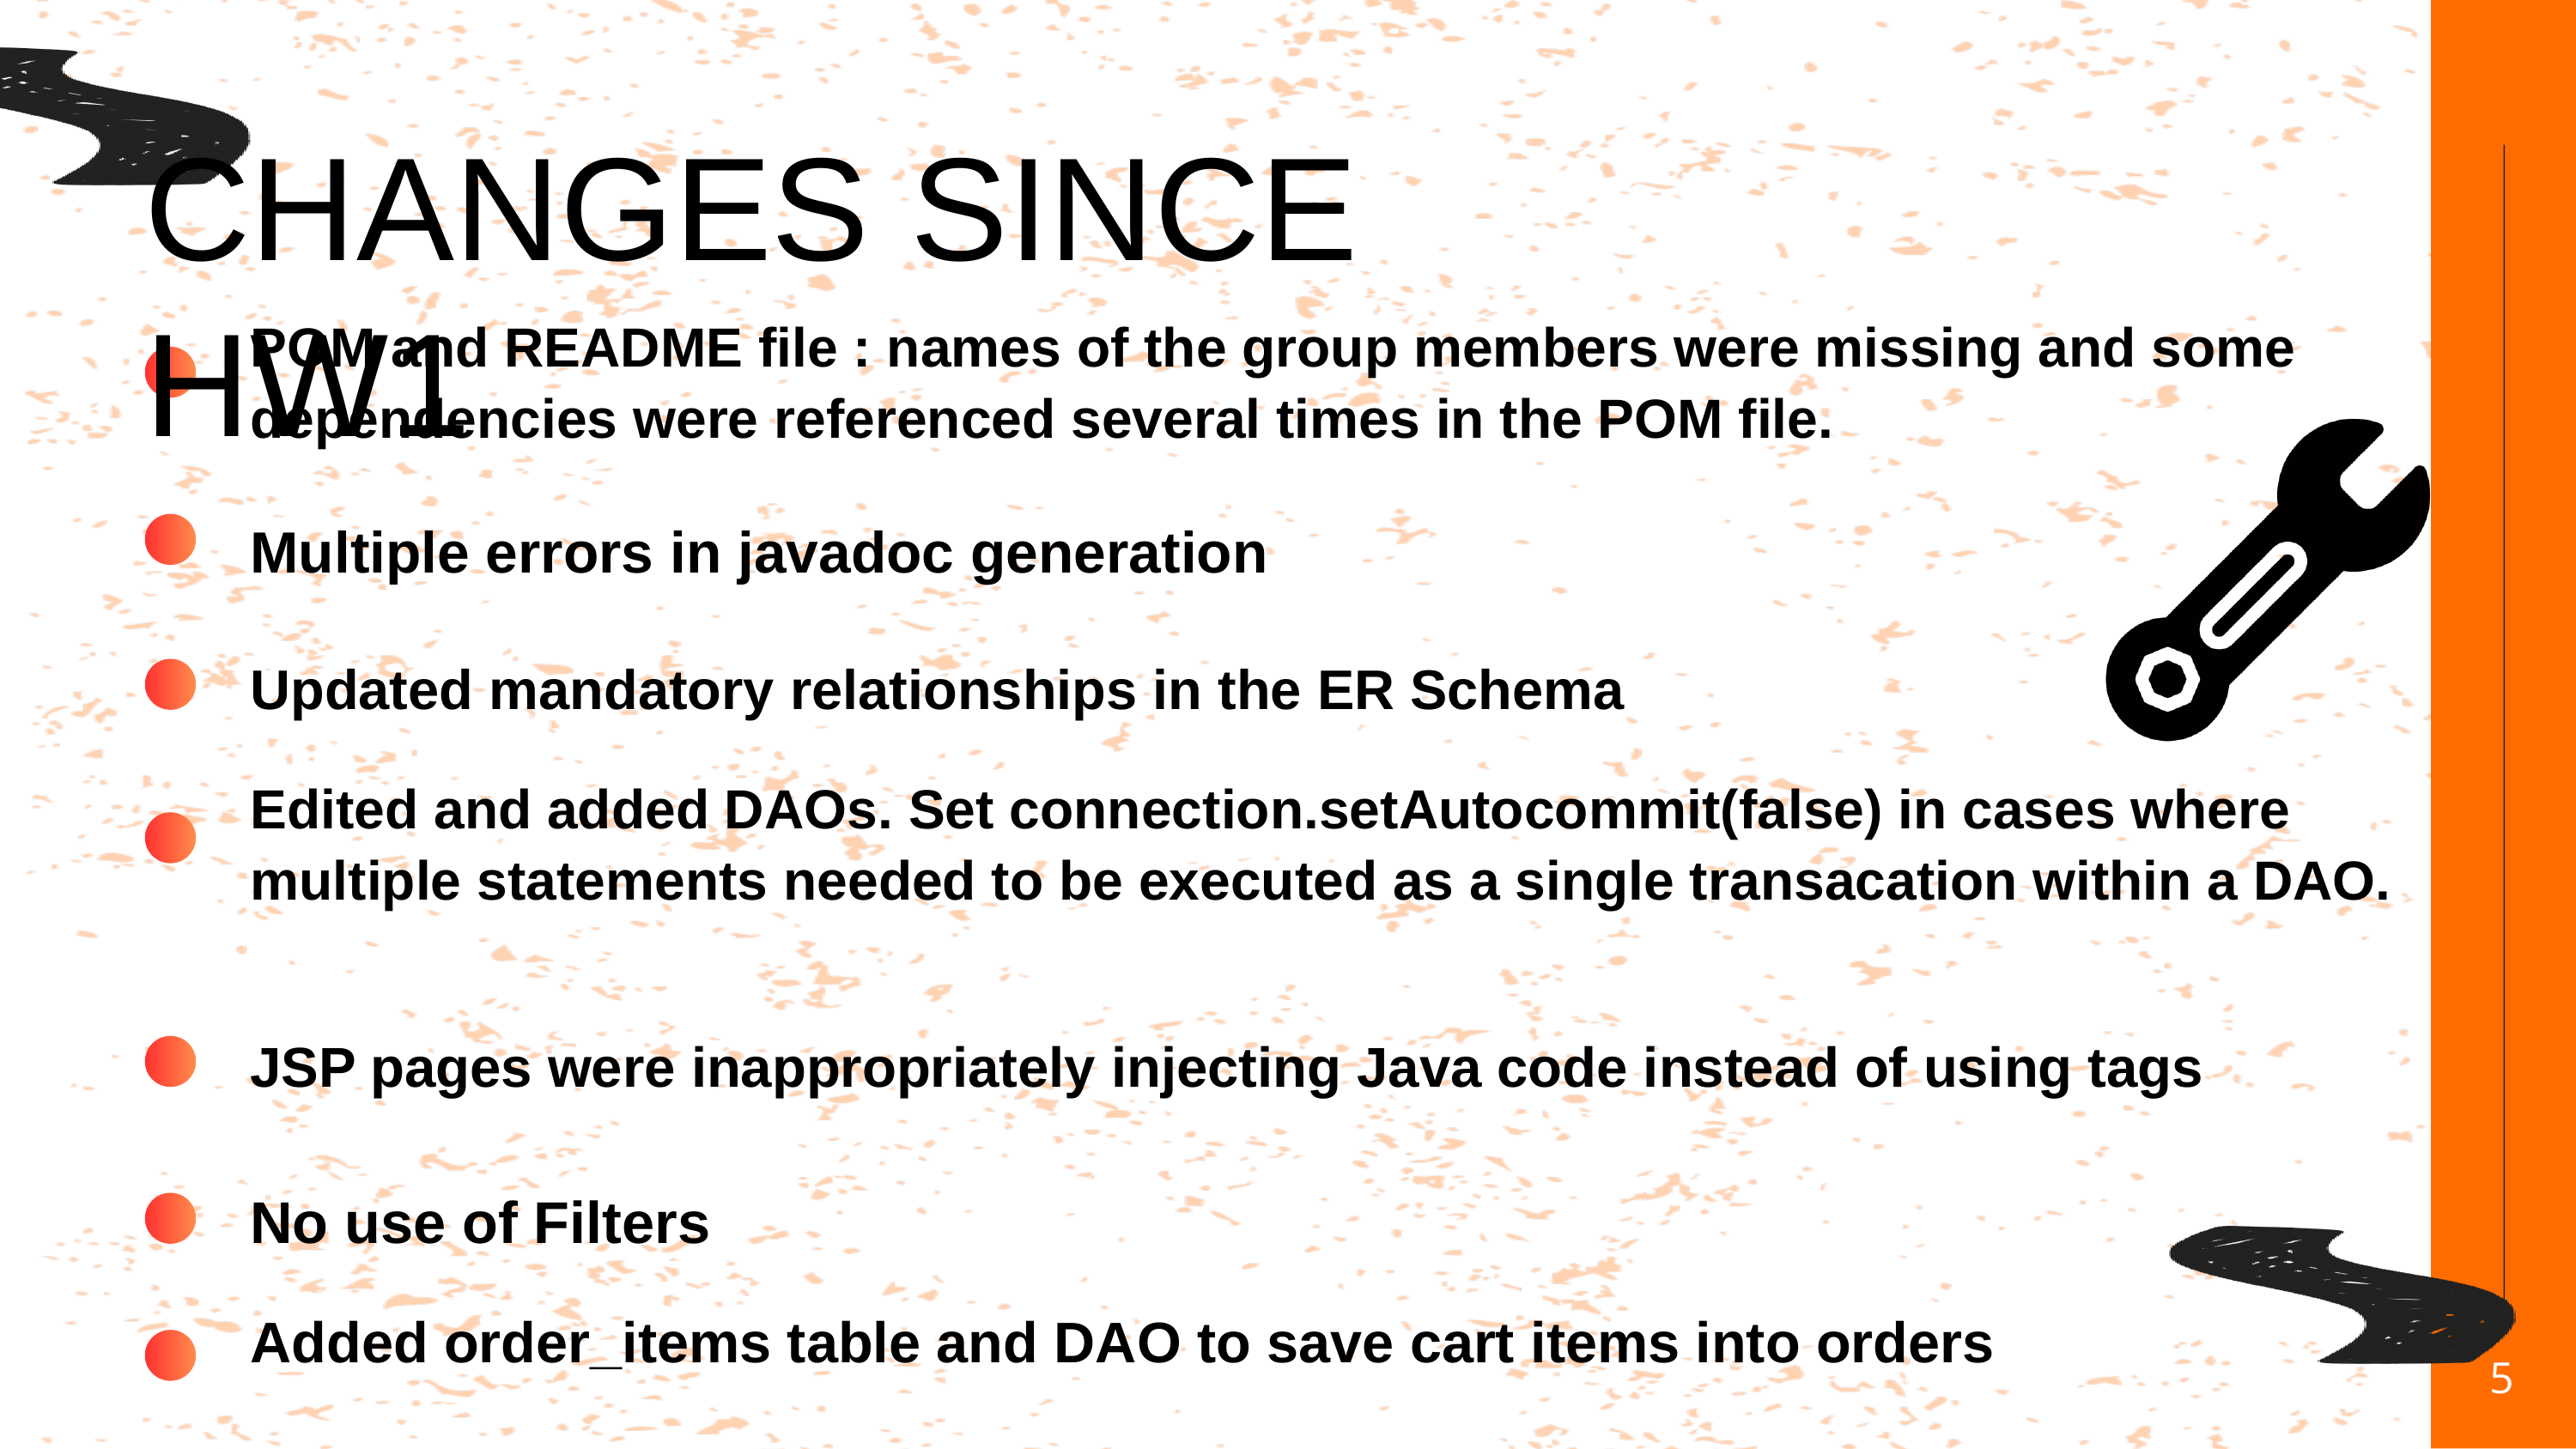

CHANGES SINCE HW1

POM and README file : names of the group members were missing and some dependencies were referenced several times in the POM file.

Multiple errors in javadoc generation

Updated mandatory relationships in the ER Schema

Edited and added DAOs. Set connection.setAutocommit(false) in cases where multiple statements needed to be executed as a single transacation within a DAO.

JSP pages were inappropriately injecting Java code instead of using tags

No use of Filters

Added order_items table and DAO to save cart items into orders

5